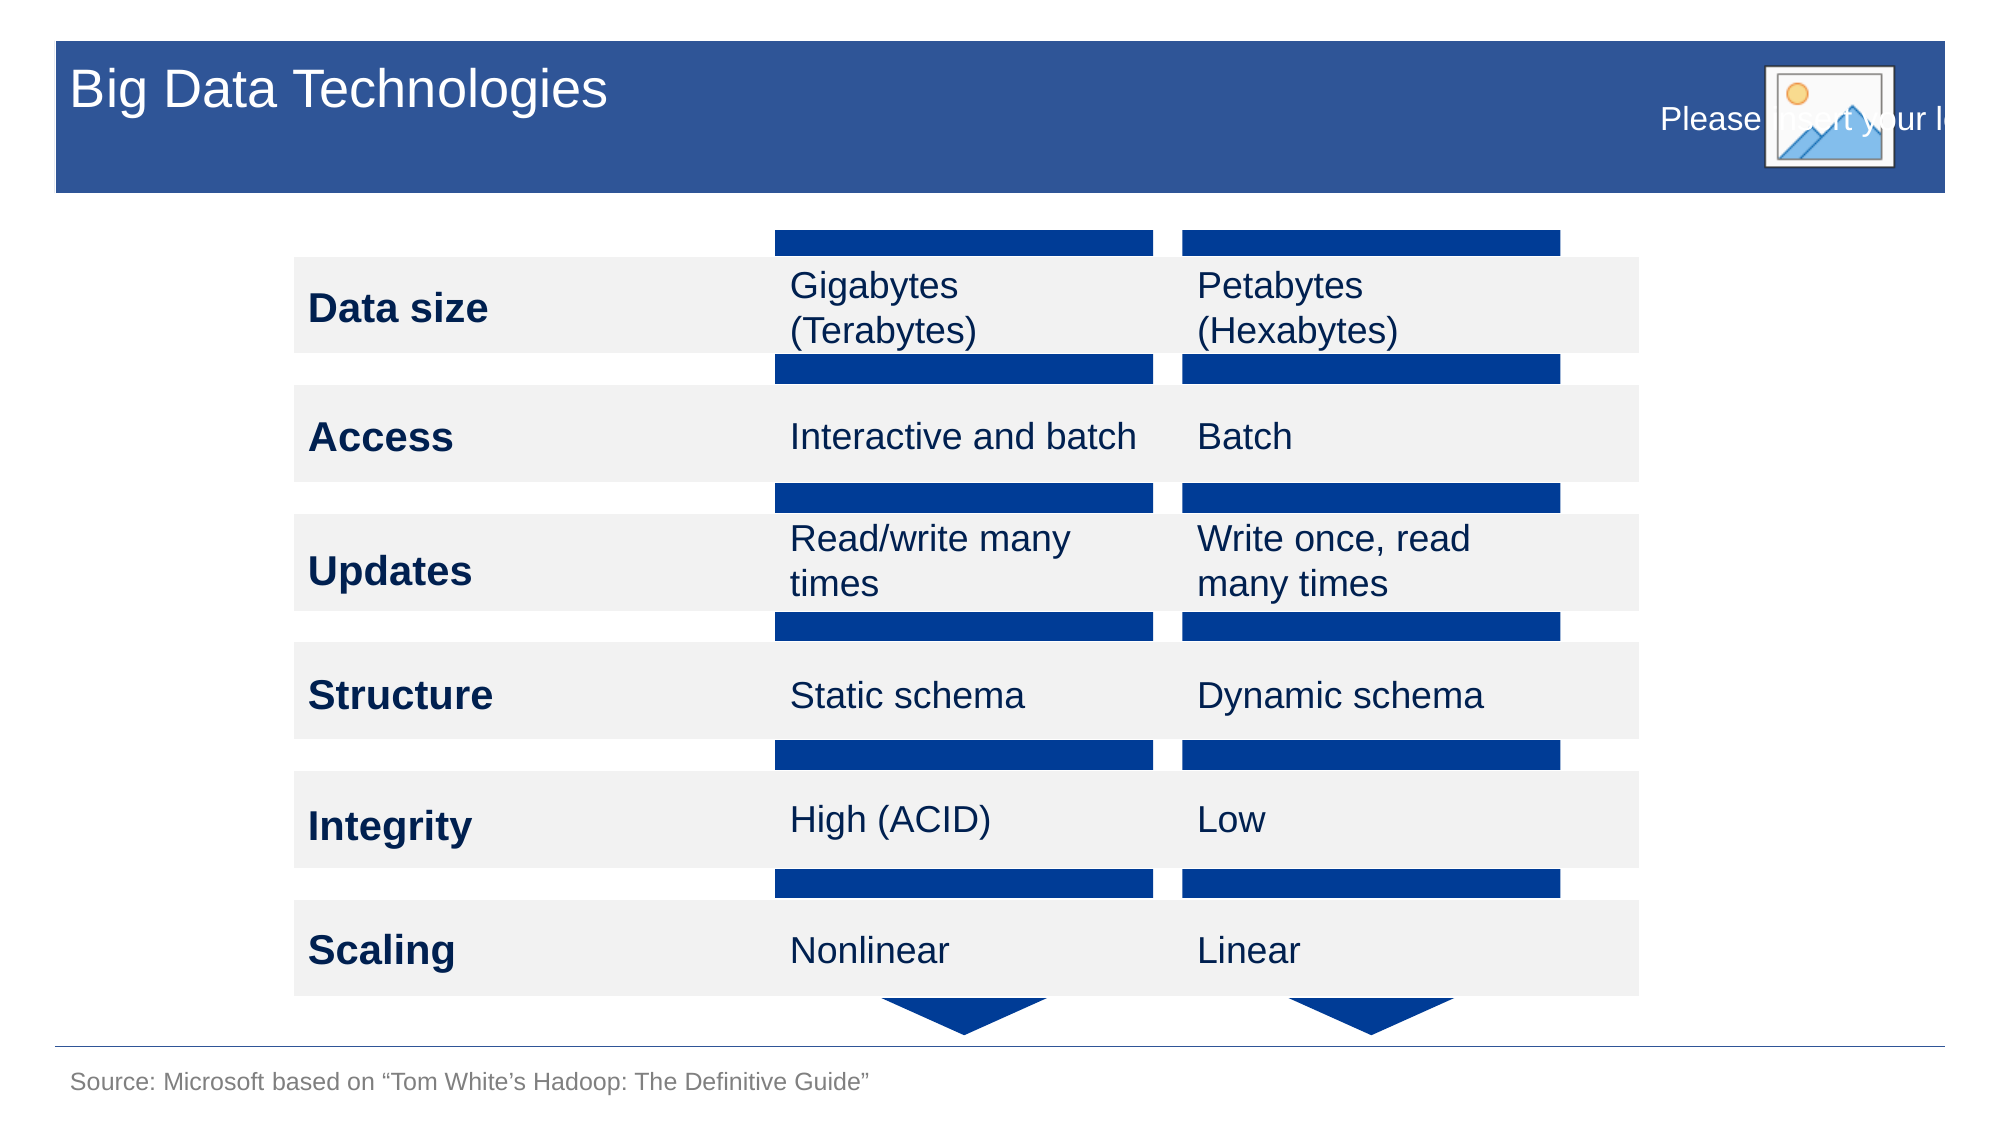

# Big Data Technologies

Gigabytes (Terabytes)

Data size
Petabytes (Hexabytes)

Access
Interactive and batch
Batch

Read/write many times
Write once, read many times

Updates

Structure
Static schema
Dynamic schema
High (ACID)
Low

Integrity

Nonlinear
Linear
Scaling
Source: Microsoft based on “Tom White’s Hadoop: The Definitive Guide”